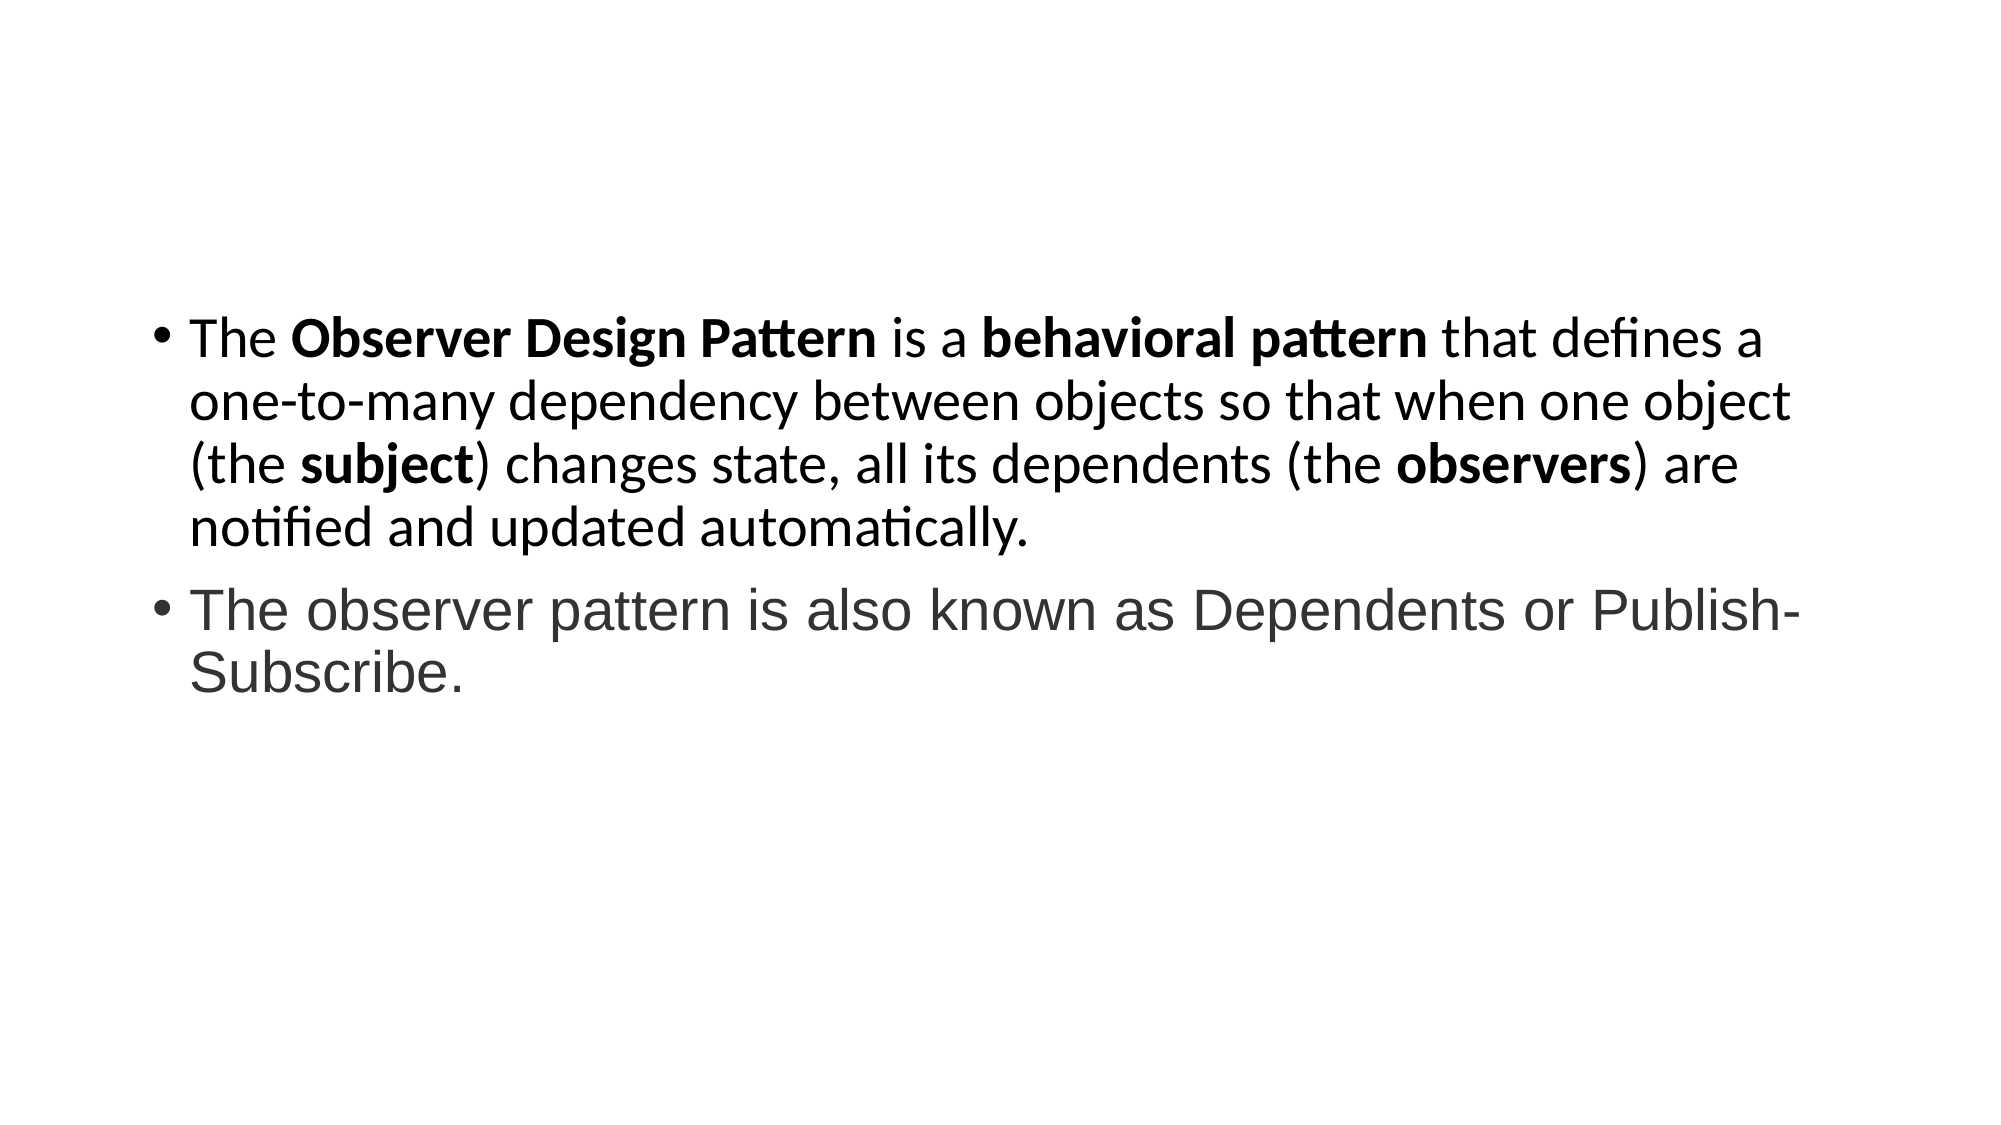

#
The Observer Design Pattern is a behavioral pattern that defines a one-to-many dependency between objects so that when one object (the subject) changes state, all its dependents (the observers) are notified and updated automatically.
The observer pattern is also known as Dependents or Publish-Subscribe.